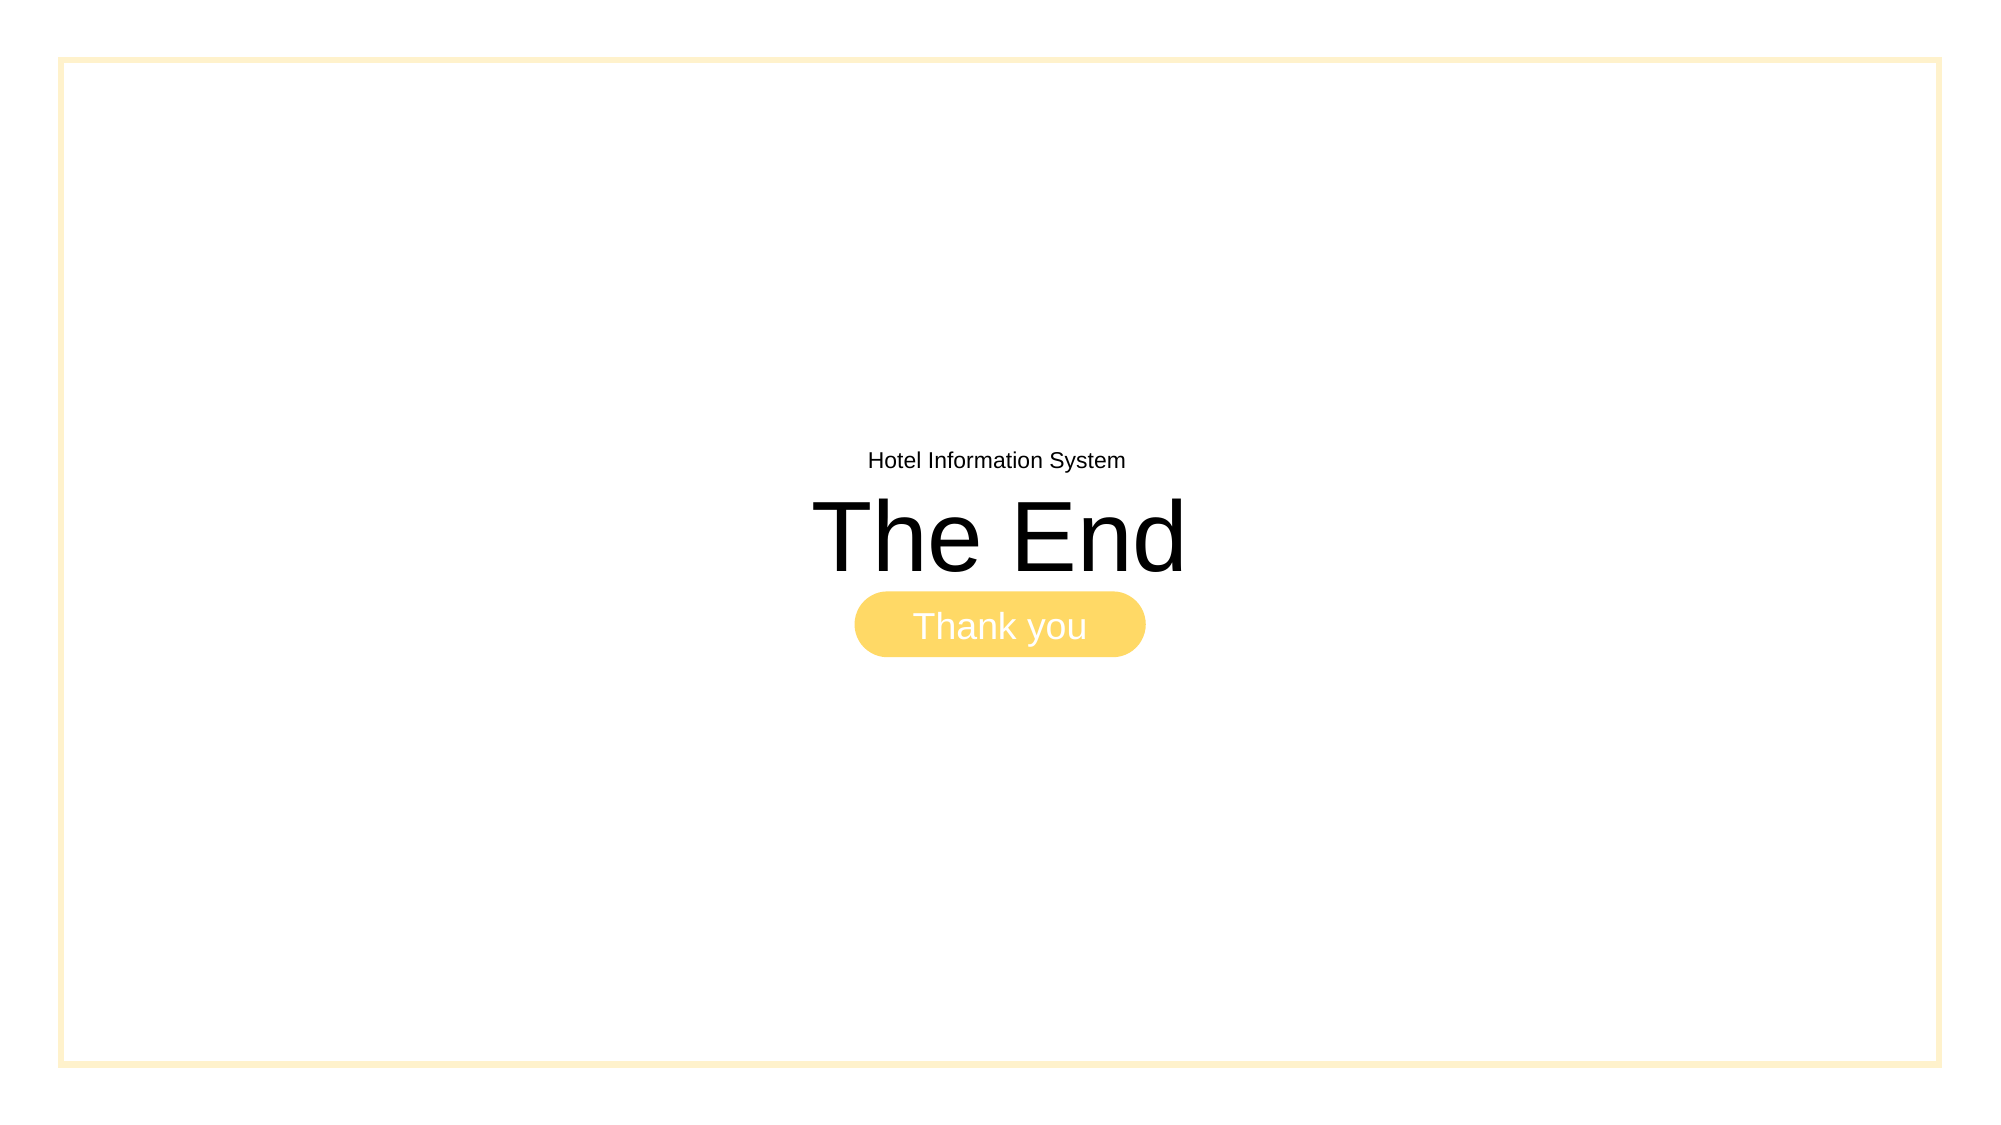

Hotel Information System
The End
Thank you